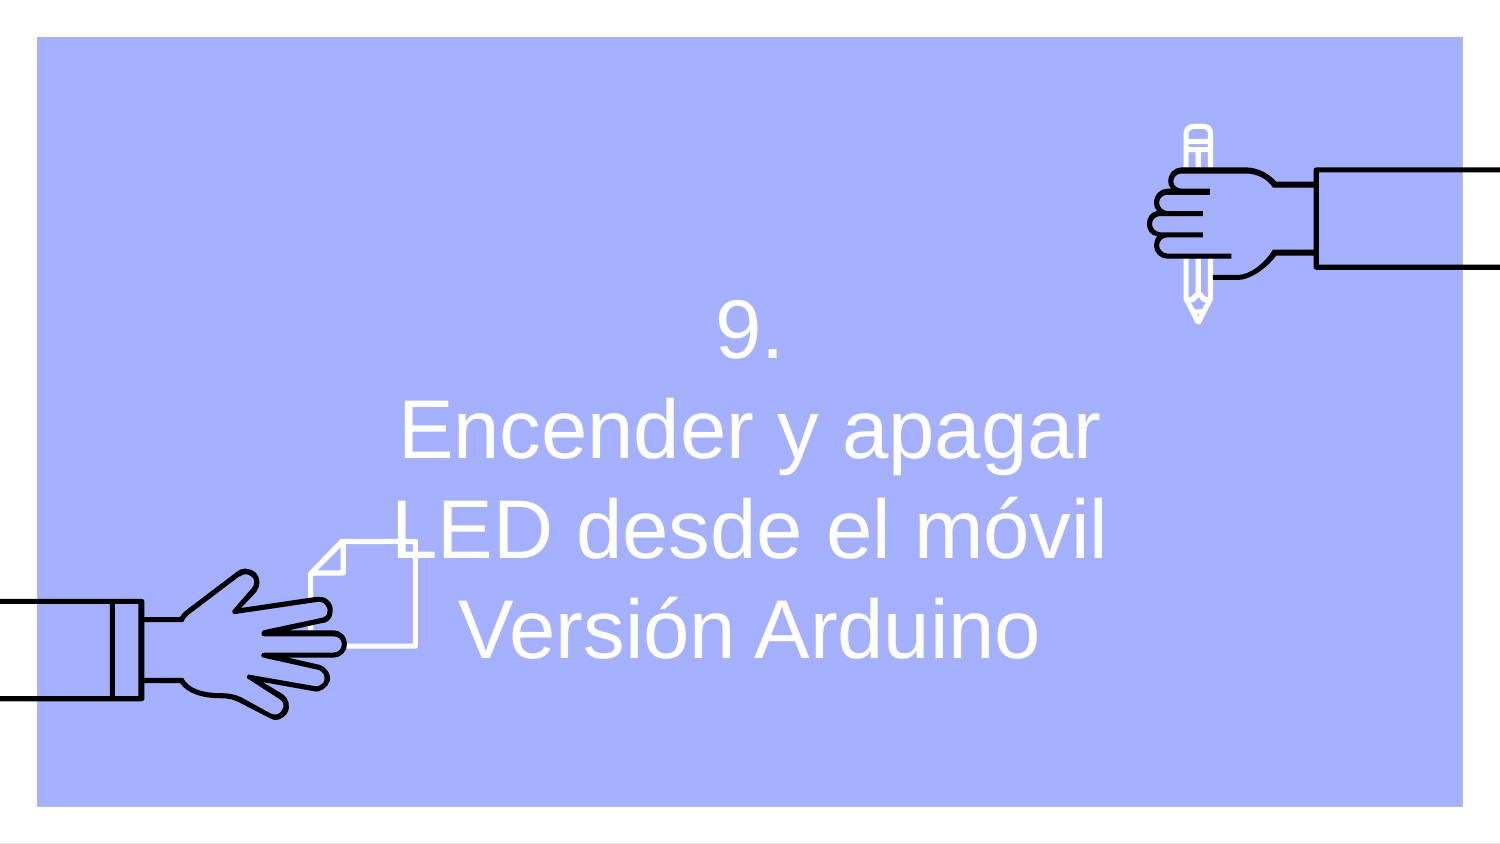

# 9. Encender y apagar LED desde el móvil
Versión Arduino